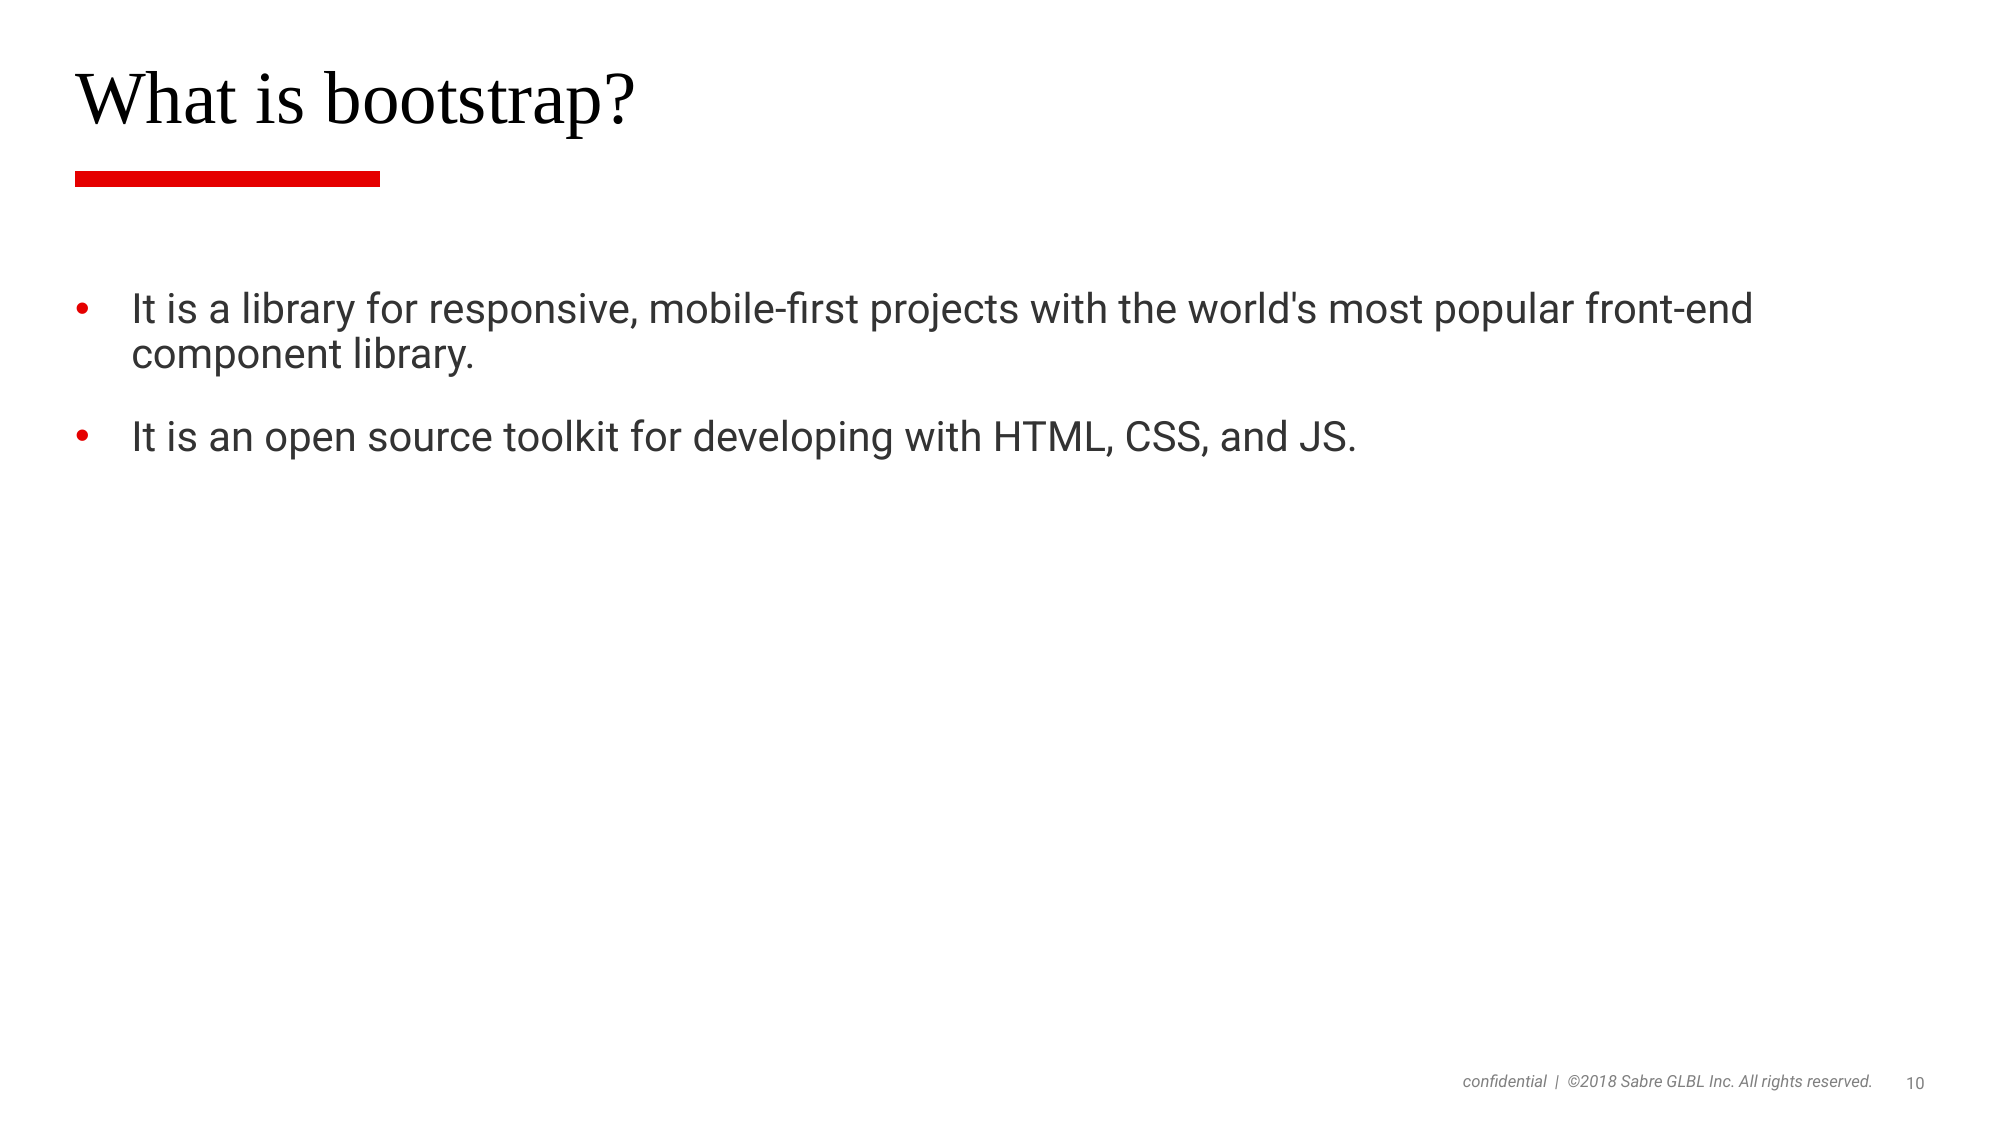

# What is bootstrap?
It is a library for responsive, mobile-first projects with the world's most popular front-end component library.
It is an open source toolkit for developing with HTML, CSS, and JS.